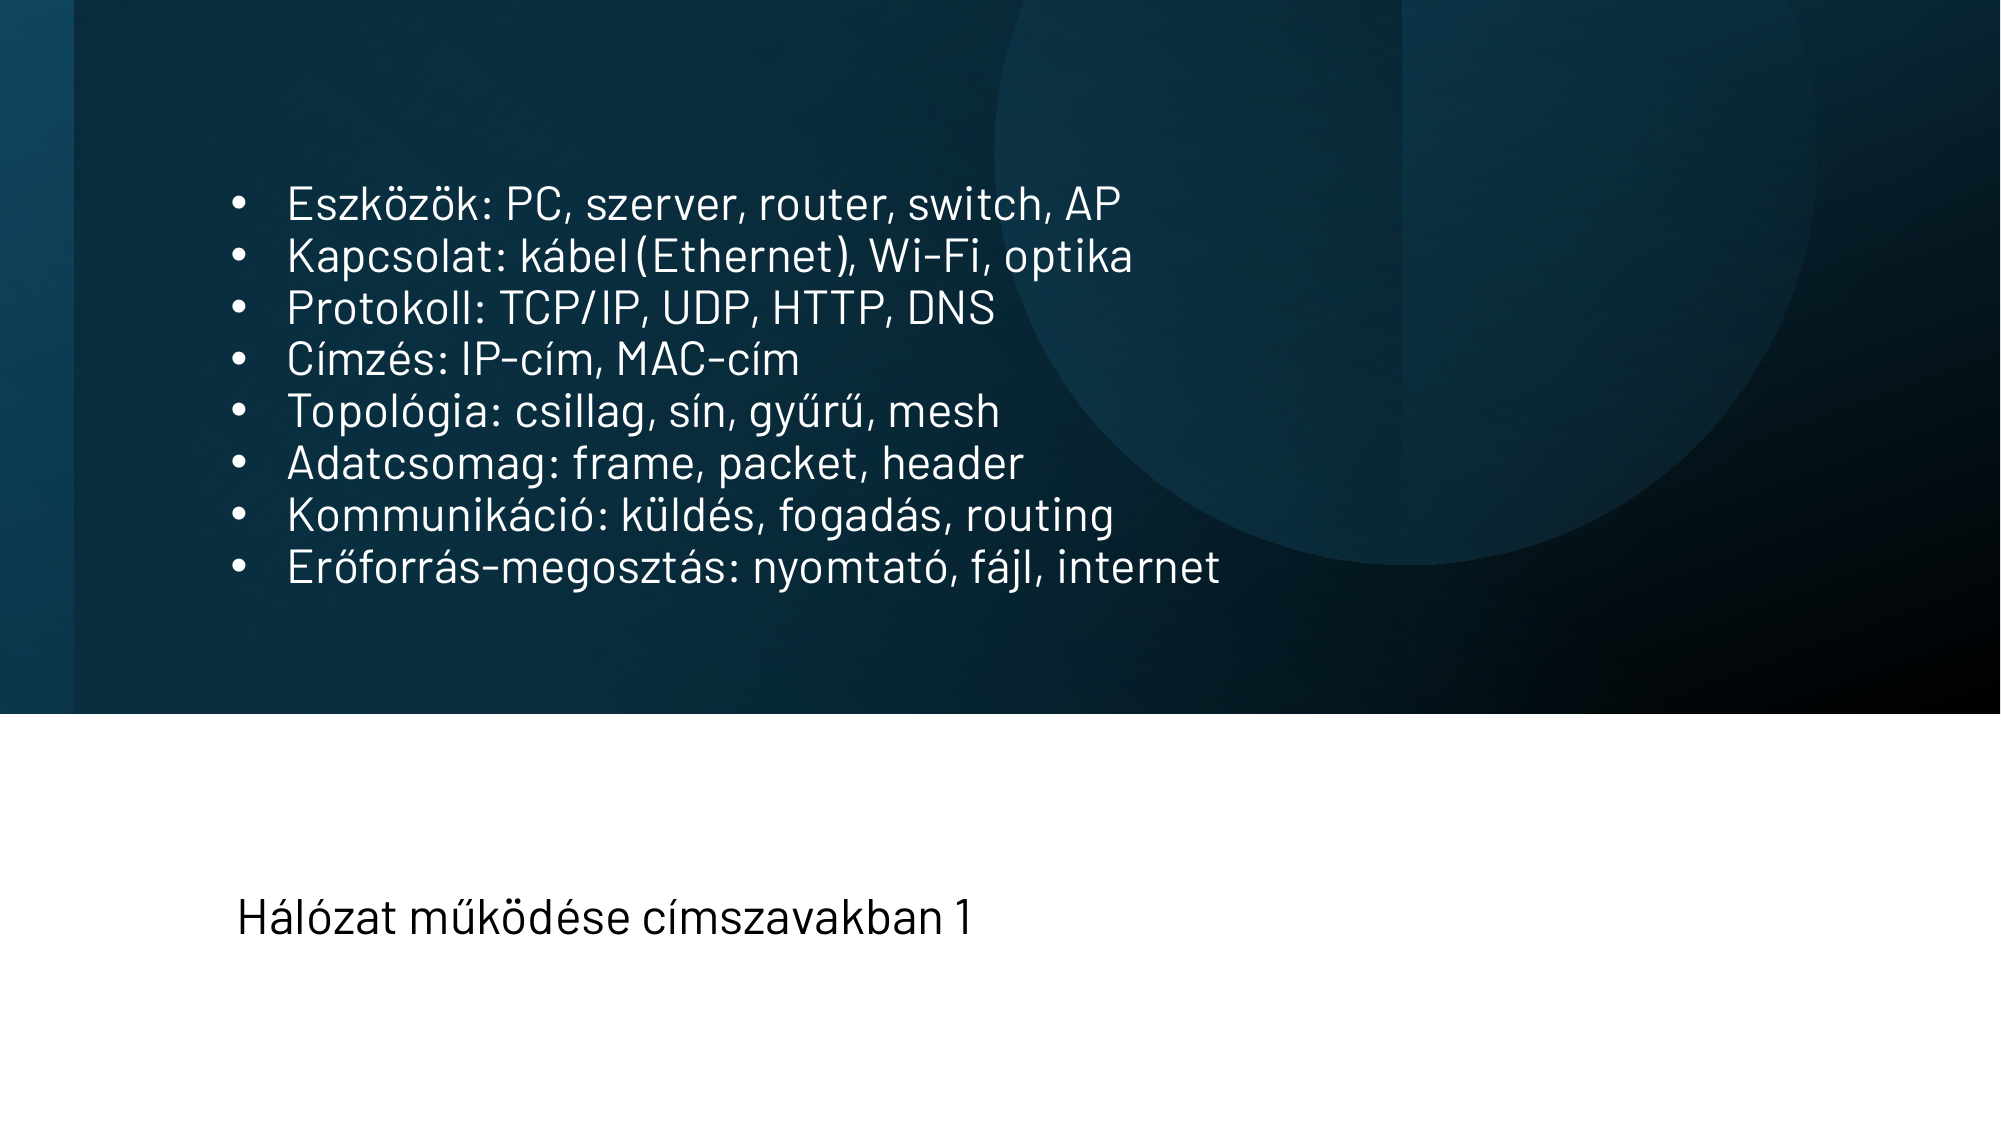

# Eszközök: PC, szerver, router, switch, AP
Kapcsolat: kábel (Ethernet), Wi-Fi, optika
Protokoll: TCP/IP, UDP, HTTP, DNS
Címzés: IP-cím, MAC-cím
Topológia: csillag, sín, gyűrű, mesh
Adatcsomag: frame, packet, header
Kommunikáció: küldés, fogadás, routing
Erőforrás-megosztás: nyomtató, fájl, internet
Hálózat működése címszavakban 1